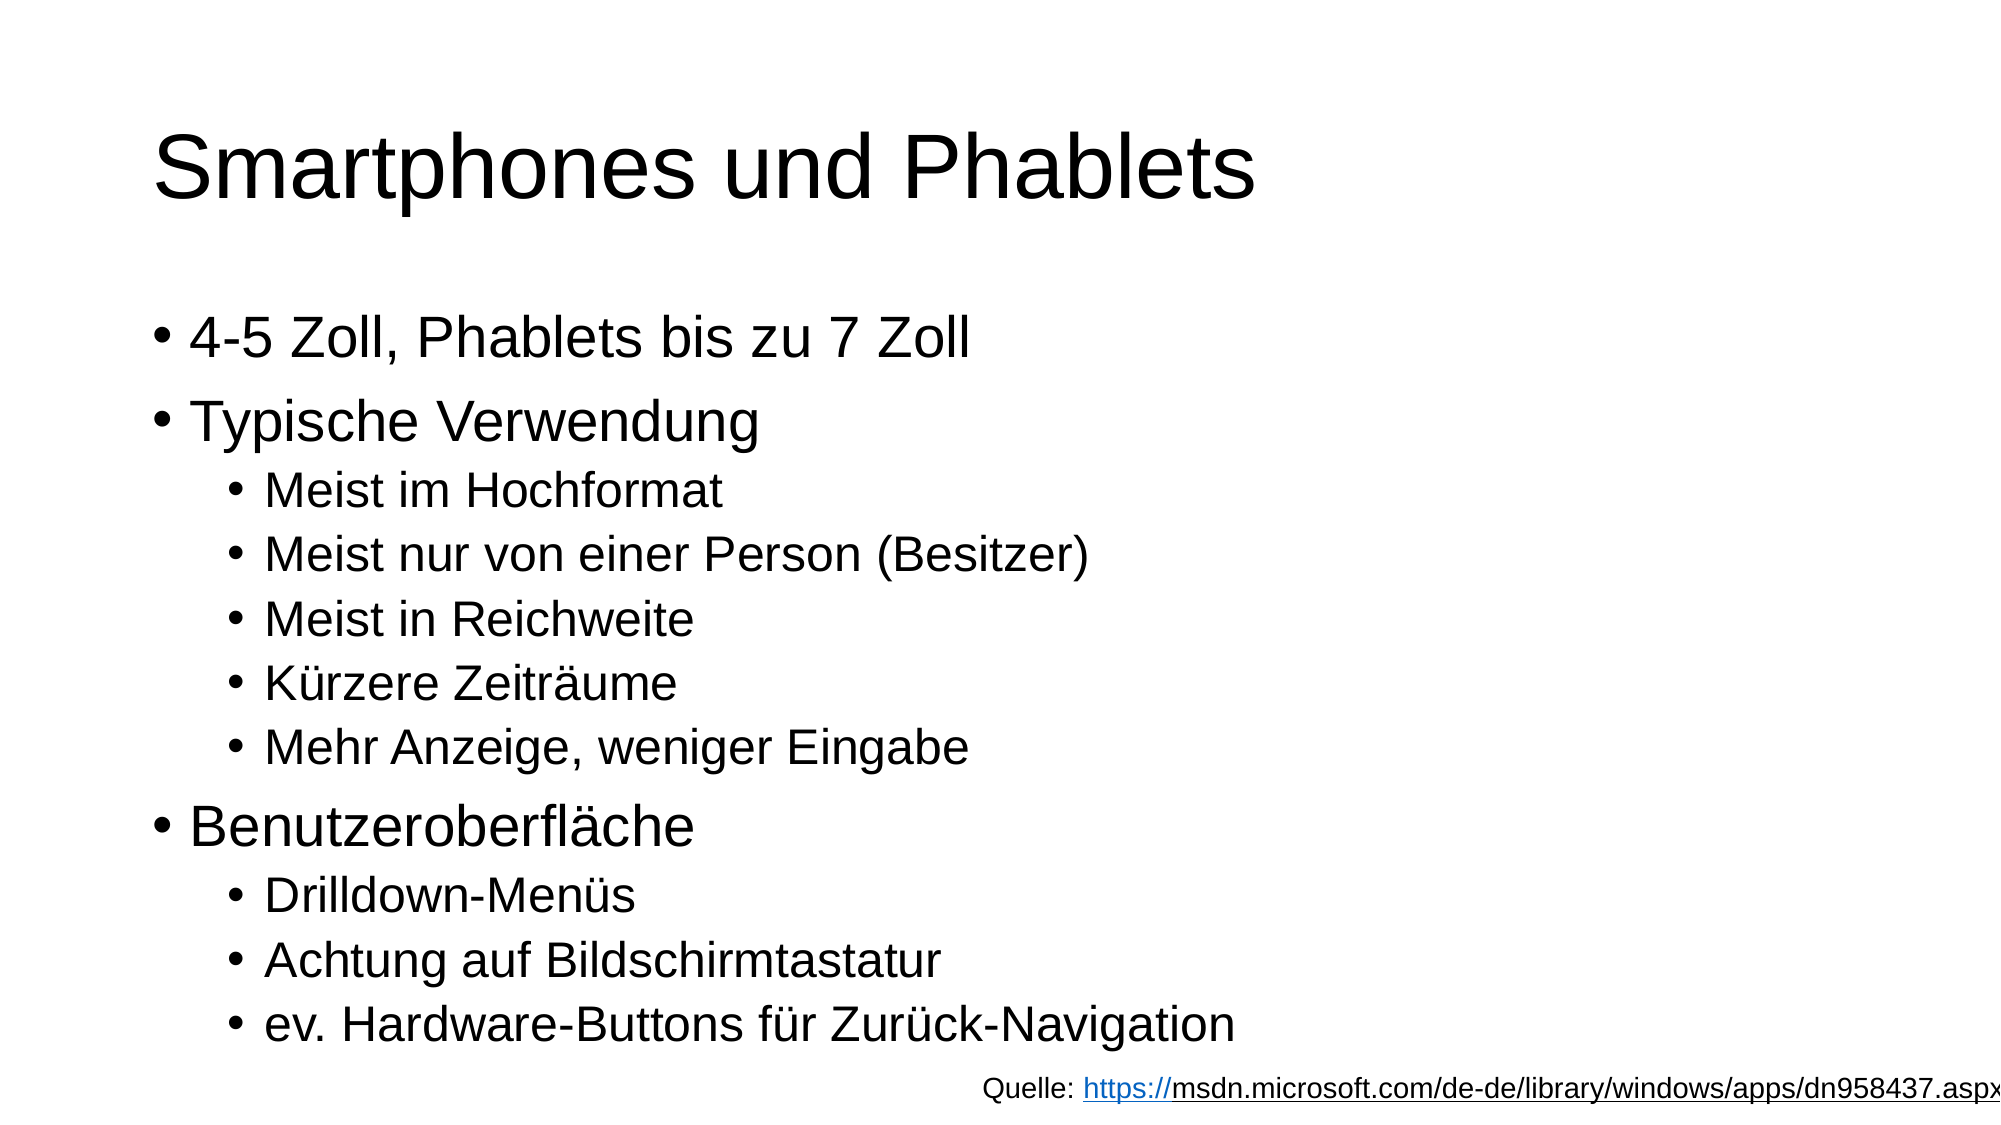

# Smartphones und Phablets
4-5 Zoll, Phablets bis zu 7 Zoll
Typische Verwendung
Meist im Hochformat
Meist nur von einer Person (Besitzer)
Meist in Reichweite
Kürzere Zeiträume
Mehr Anzeige, weniger Eingabe
Benutzeroberfläche
Drilldown-Menüs
Achtung auf Bildschirmtastatur
ev. Hardware-Buttons für Zurück-Navigation
Quelle: https://msdn.microsoft.com/de-de/library/windows/apps/dn958437.aspx